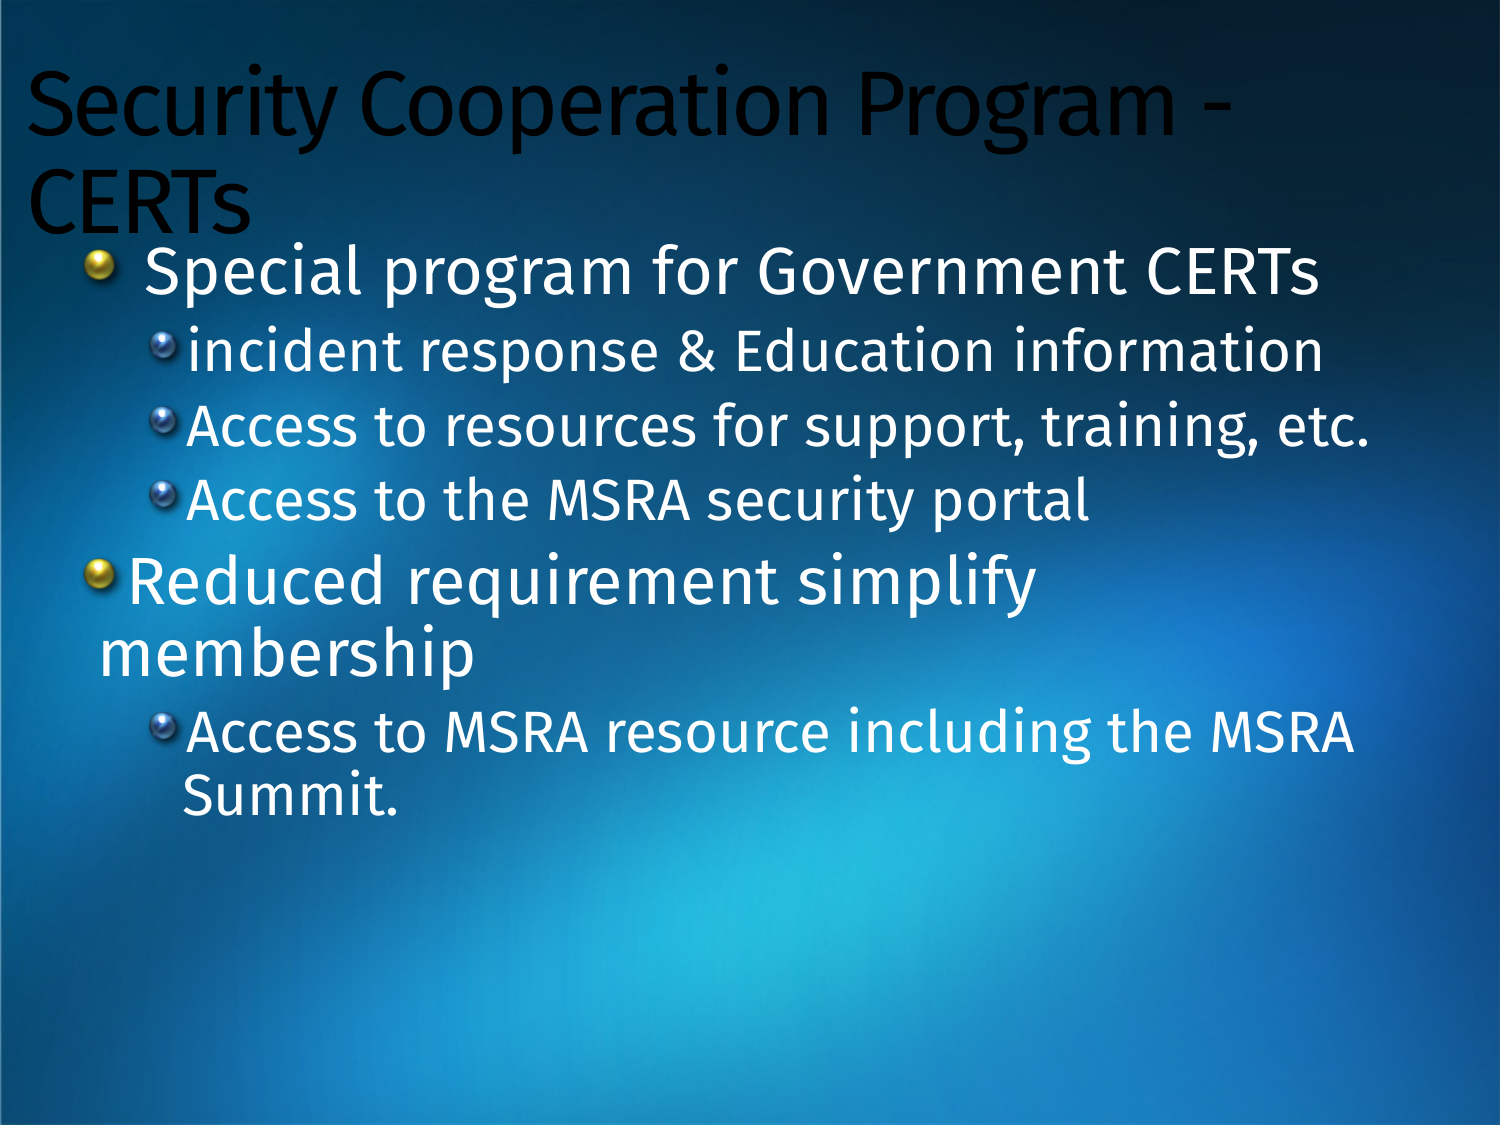

# Security Cooperation Program - CERTs
Special program for Government CERTs
incident response & Education information
Access to resources for support, training, etc.
Access to the MSRA security portal
Reduced requirement simplify membership
Access to MSRA resource including the MSRA Summit.